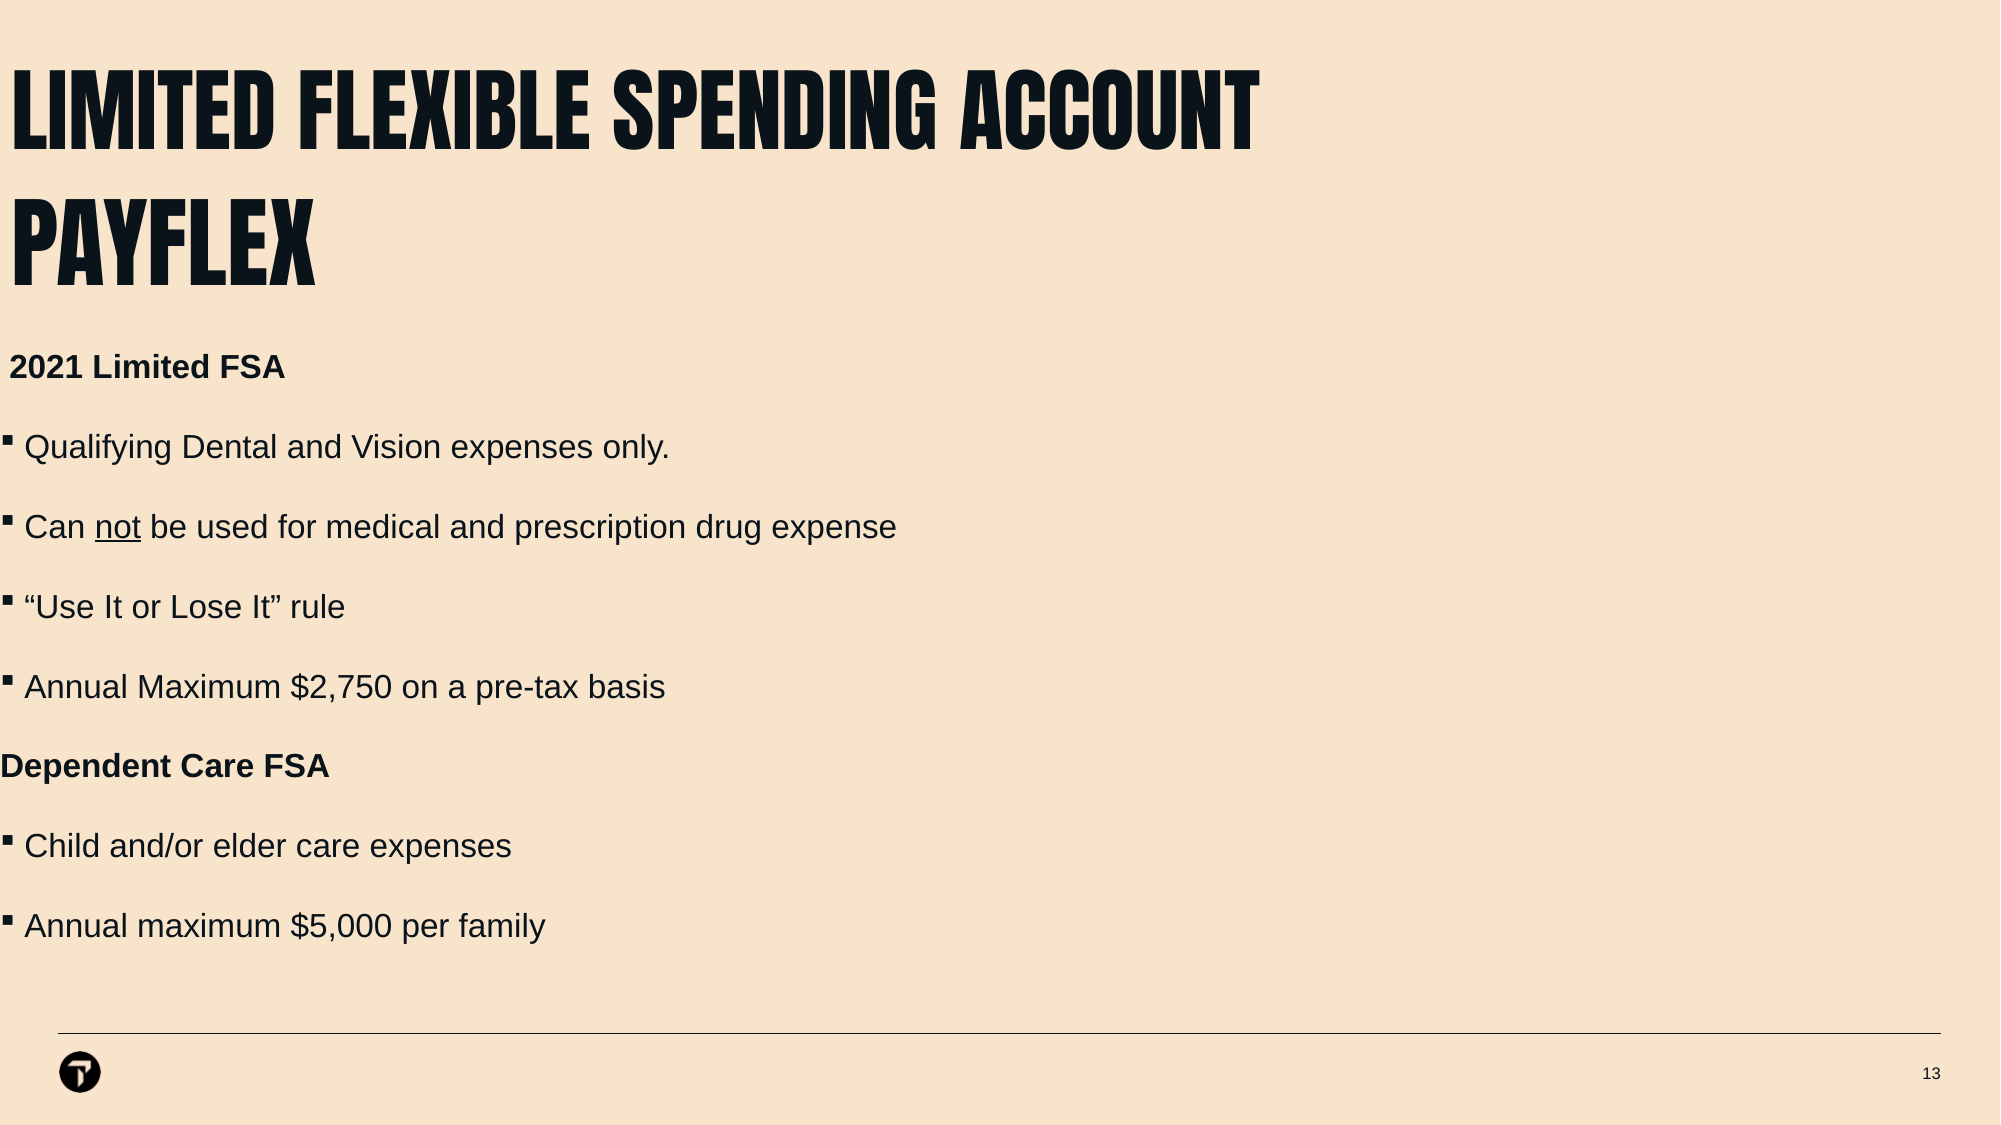

# Limited flexible spending account Payflex

 2021 Limited FSA

 Qualifying Dental and Vision expenses only.

 Can not be used for medical and prescription drug expense

 “Use It or Lose It” rule

 Annual Maximum $2,750 on a pre-tax basis

Dependent Care FSA

 Child and/or elder care expenses

 Annual maximum $5,000 per family

13